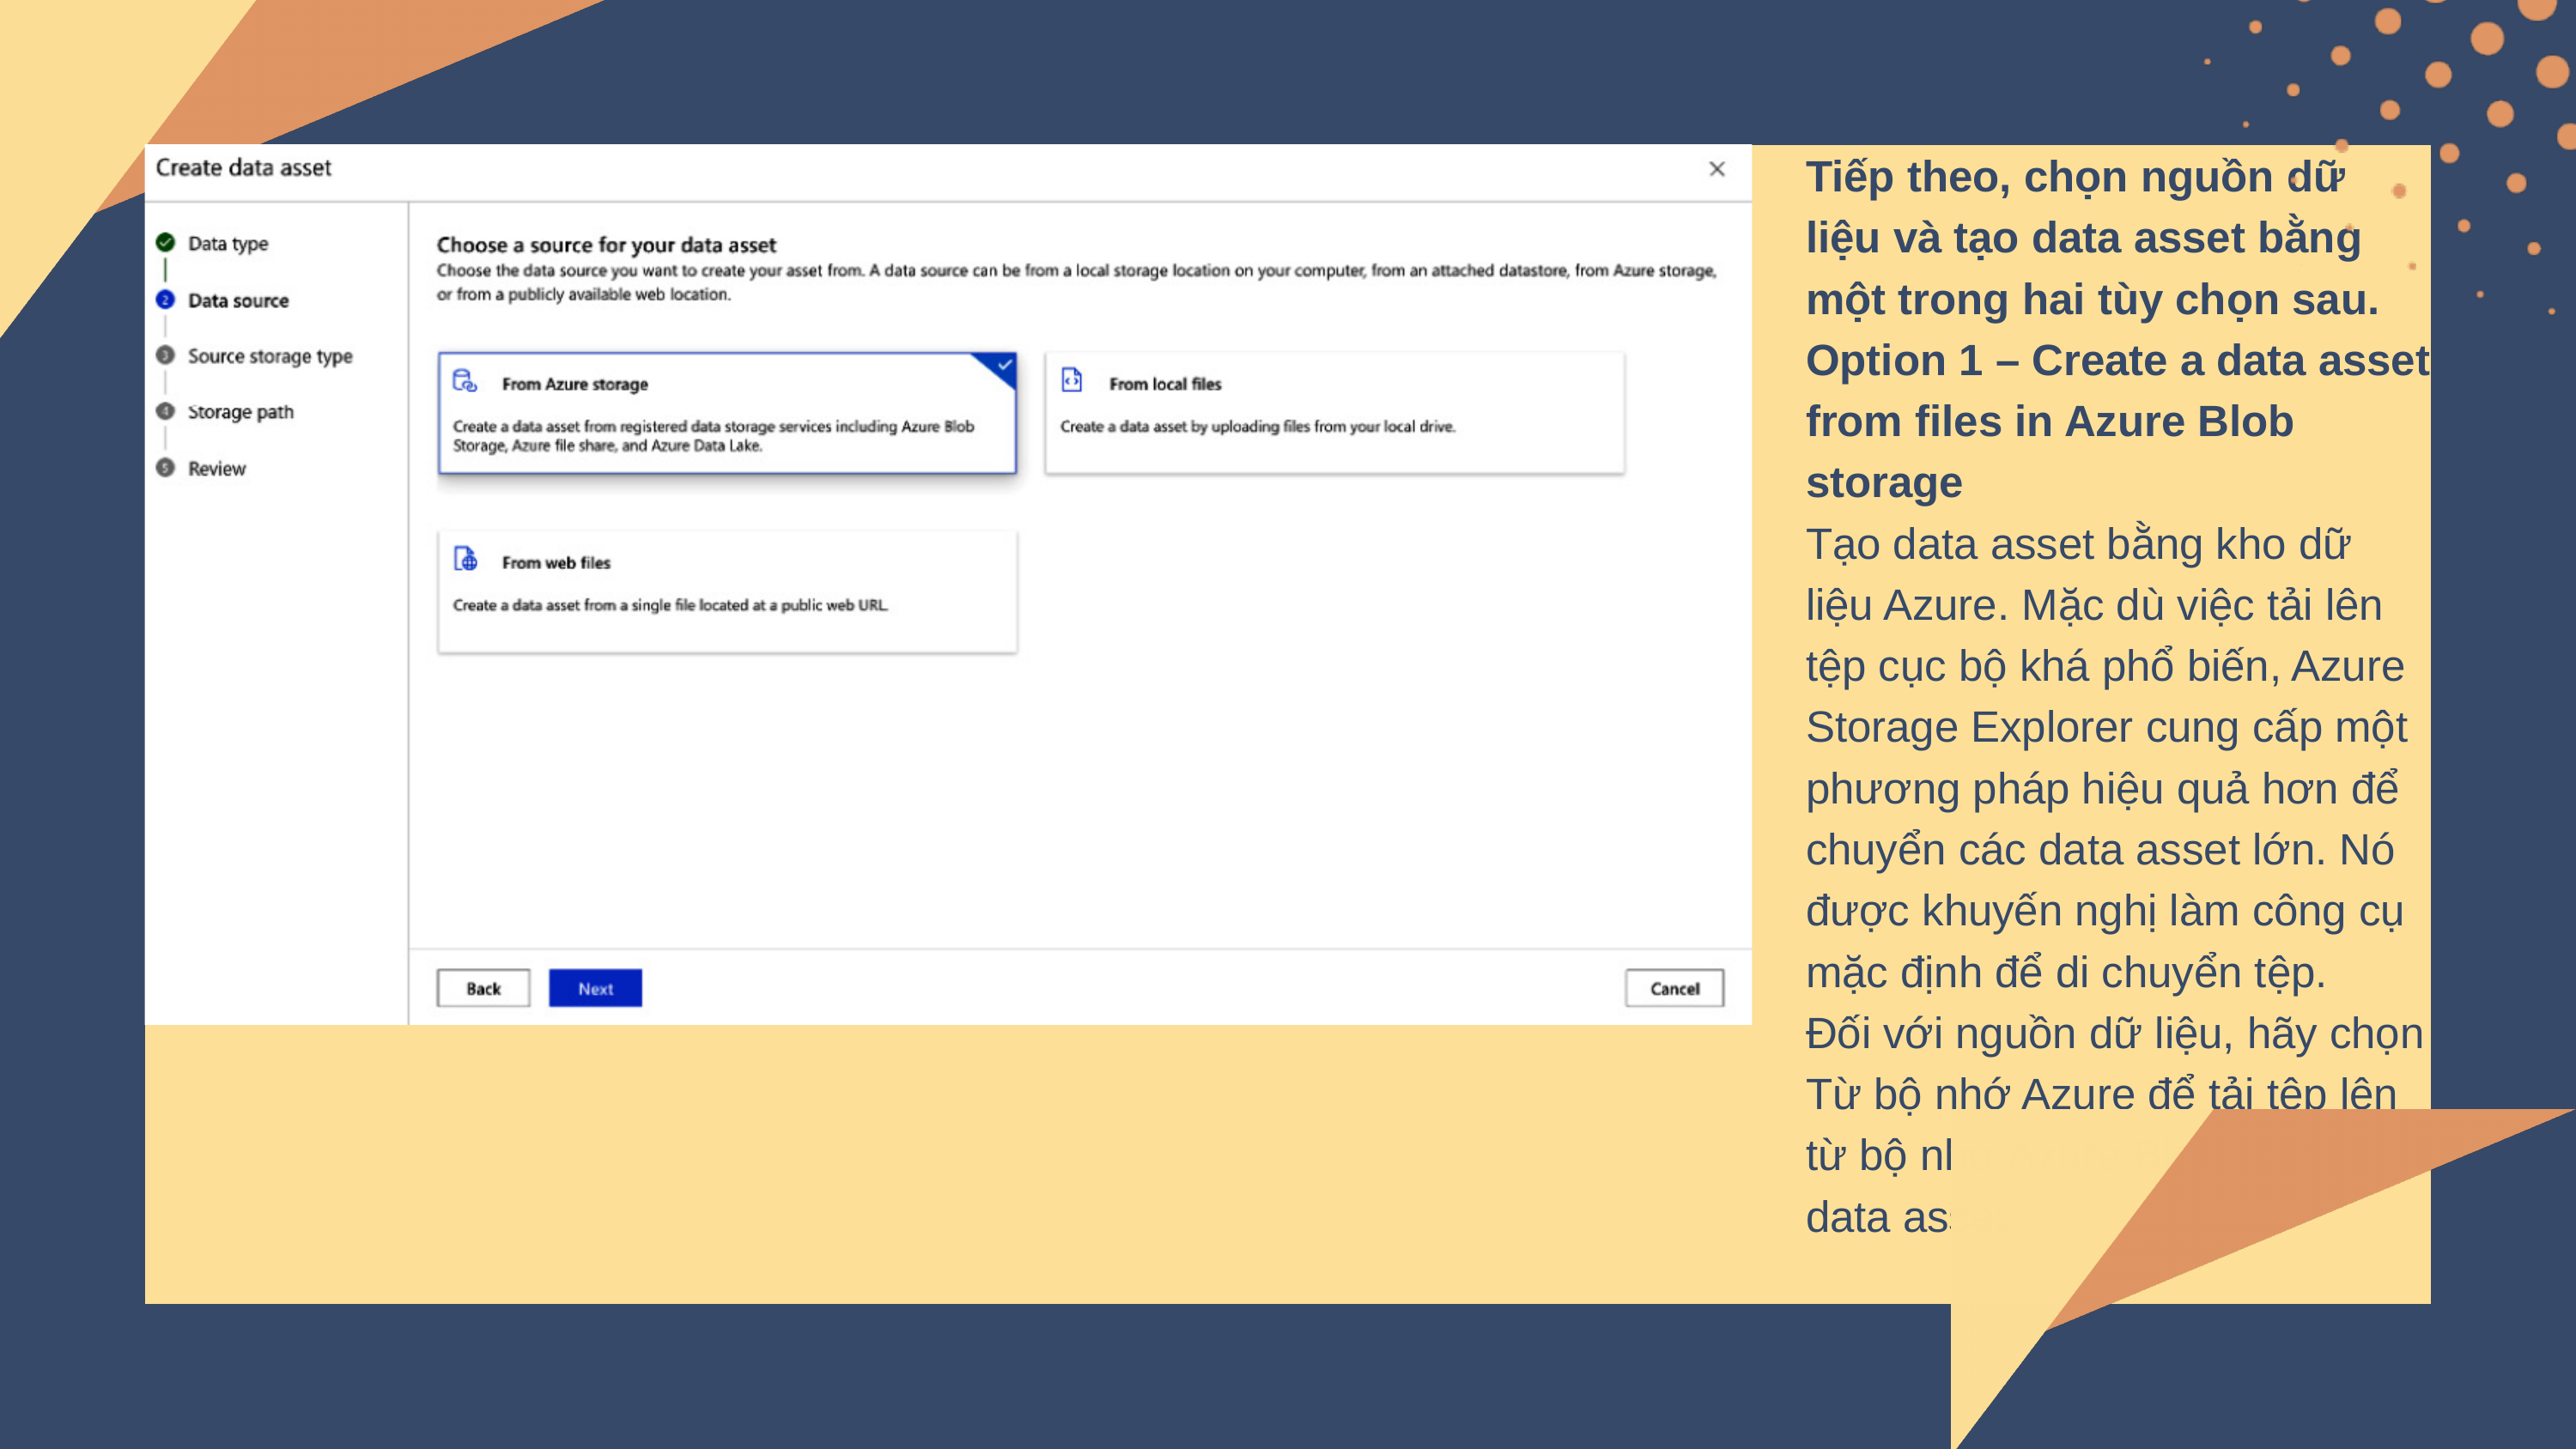

Tiếp theo, chọn nguồn dữ liệu và tạo data asset bằng một trong hai tùy chọn sau.
Option 1 – Create a data asset from files in Azure Blob storage
Tạo data asset bằng kho dữ liệu Azure. Mặc dù việc tải lên tệp cục bộ khá phổ biến, Azure Storage Explorer cung cấp một phương pháp hiệu quả hơn để chuyển các data asset lớn. Nó được khuyến nghị làm công cụ mặc định để di chuyển tệp.
Đối với nguồn dữ liệu, hãy chọn Từ bộ nhớ Azure để tải tệp lên từ bộ nhớ Azure Blob và tạo data asset.